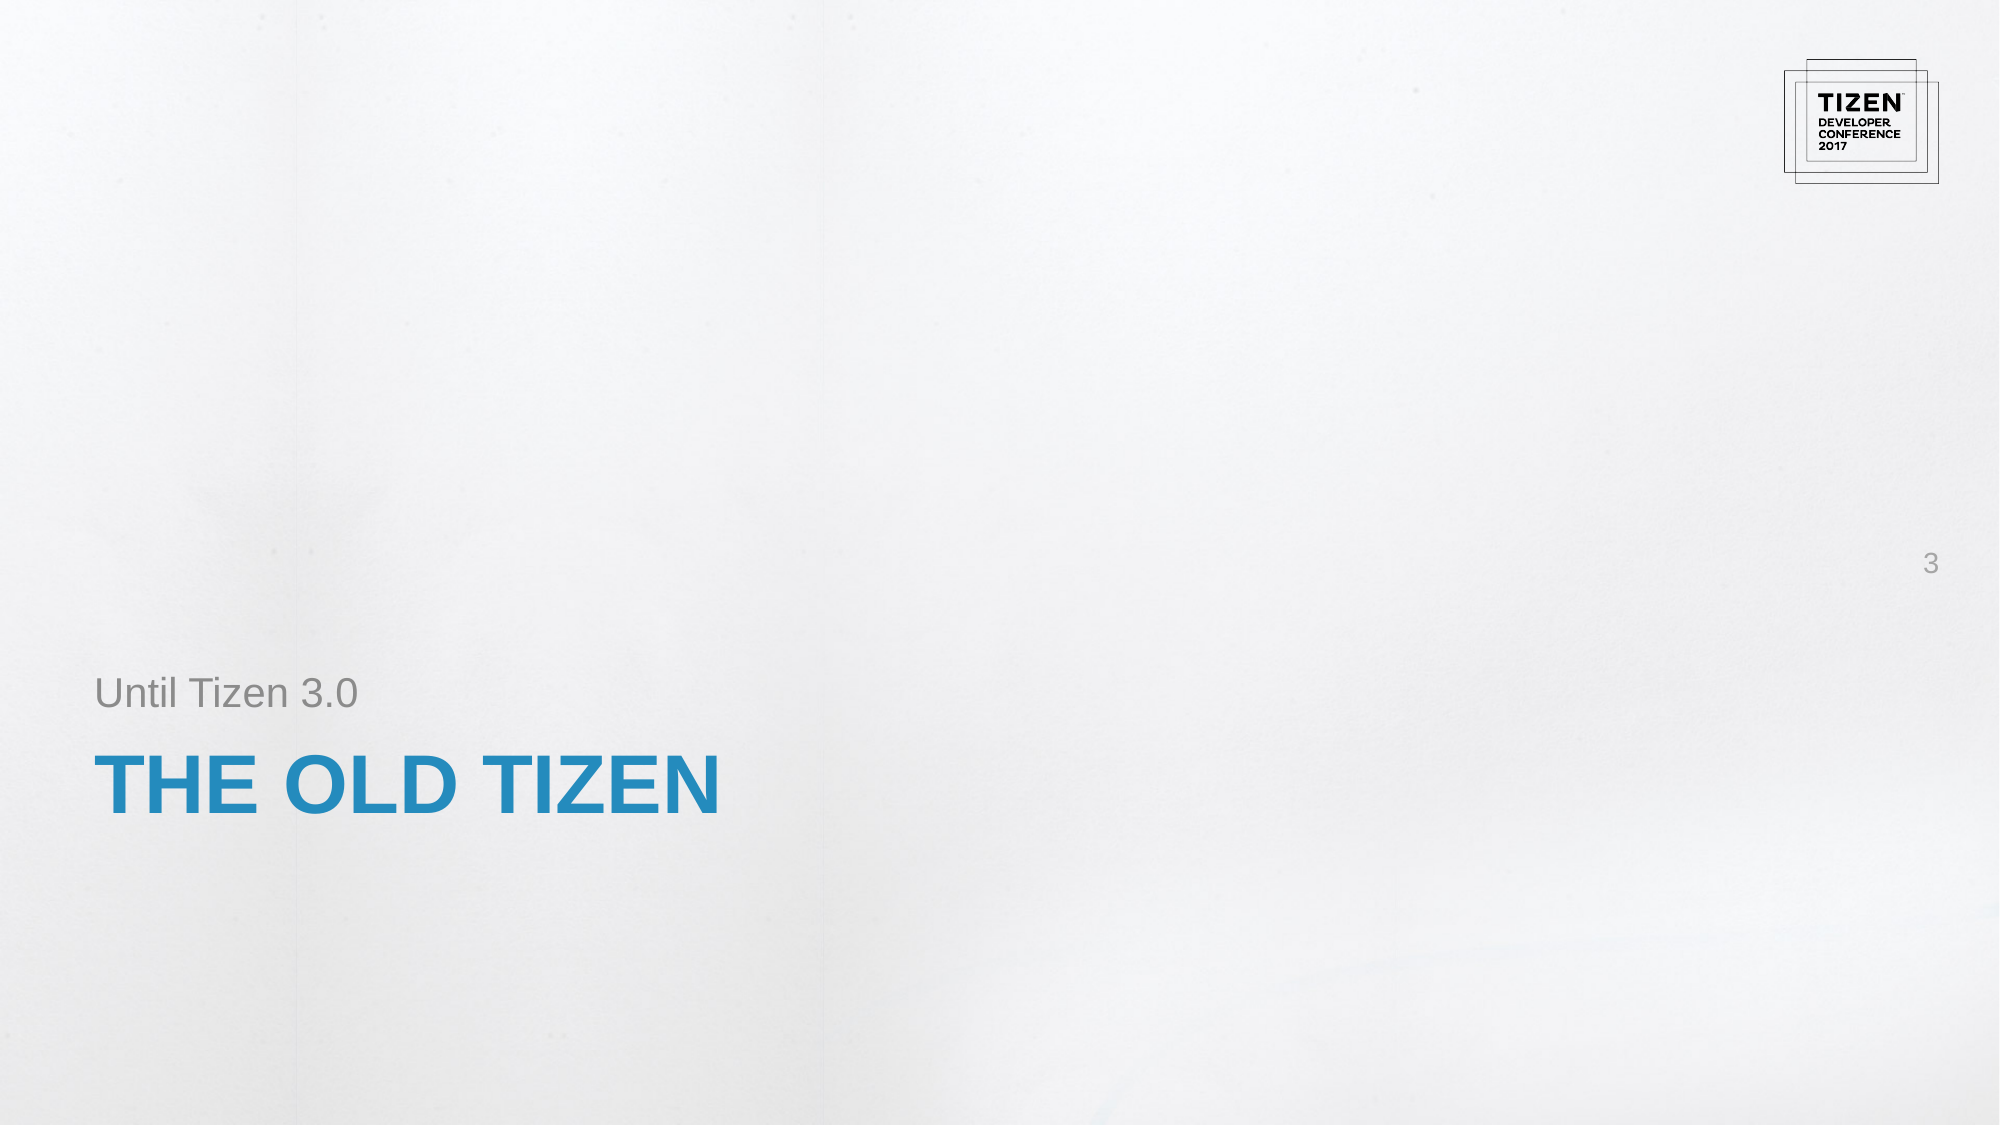

Until Tizen 3.0
# The Old Tizen